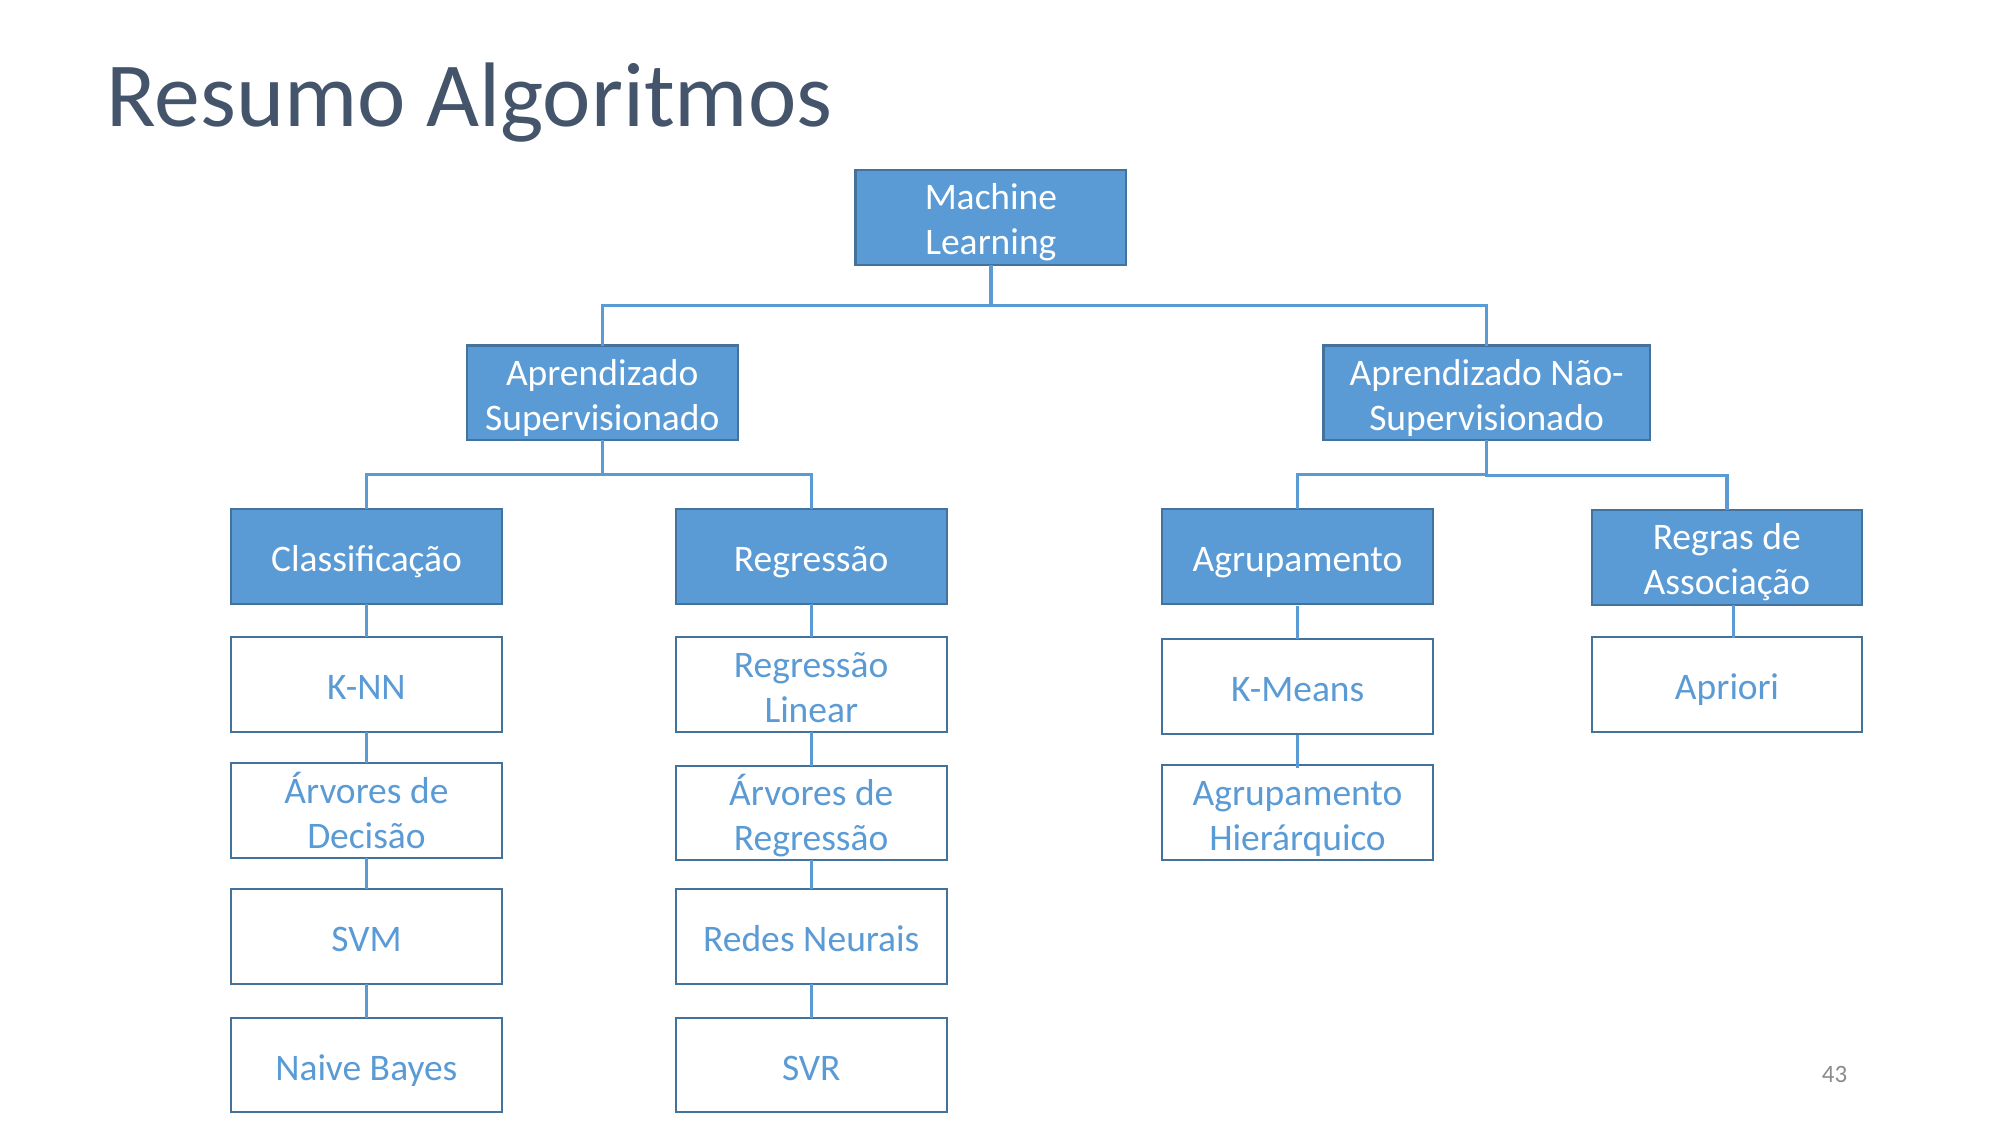

# Resumo Algoritmos
Machine Learning
Aprendizado Supervisionado
Aprendizado Não-Supervisionado
Classificação
Regressão
Agrupamento
Regras de Associação
K-NN
Regressão Linear
Apriori
K-Means
Árvores de Decisão
Agrupamento Hierárquico
Árvores de Regressão
SVM
Redes Neurais
Naive Bayes
SVR
43